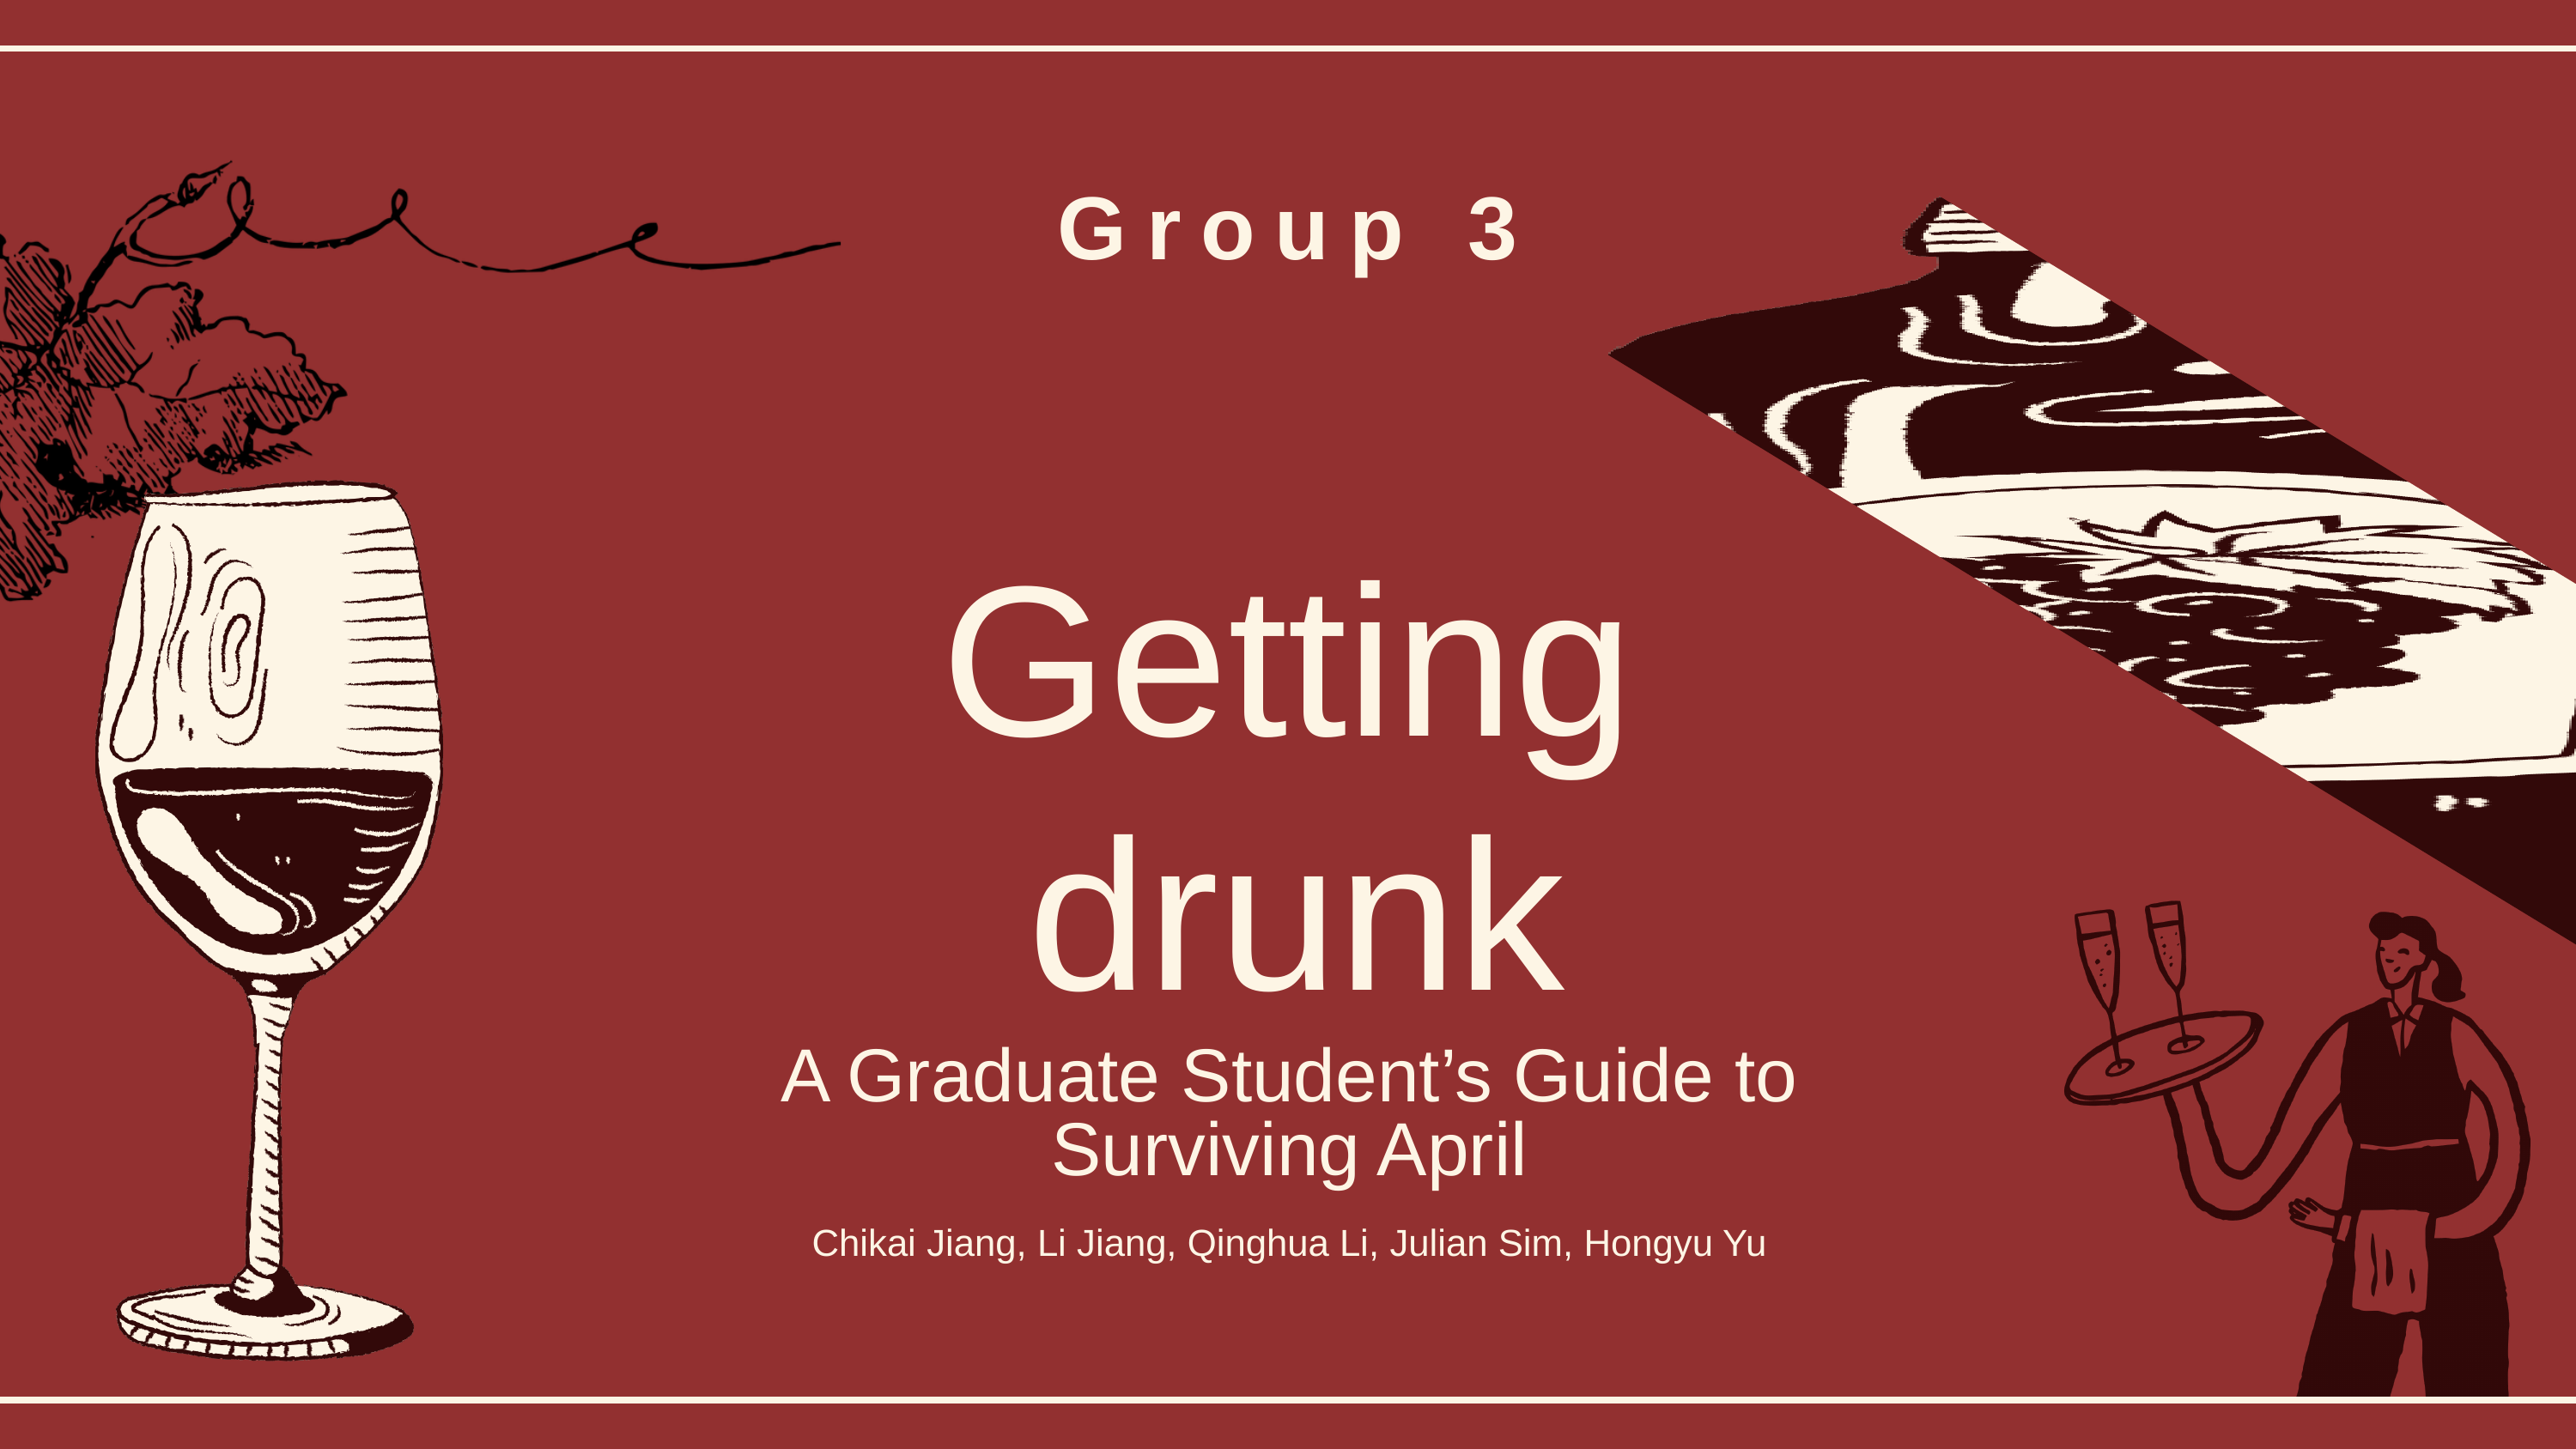

Group 3

Getting

drunk

A Graduate Student’s Guide to Surviving April
Chikai Jiang, Li Jiang, Qinghua Li, Julian Sim, Hongyu Yu